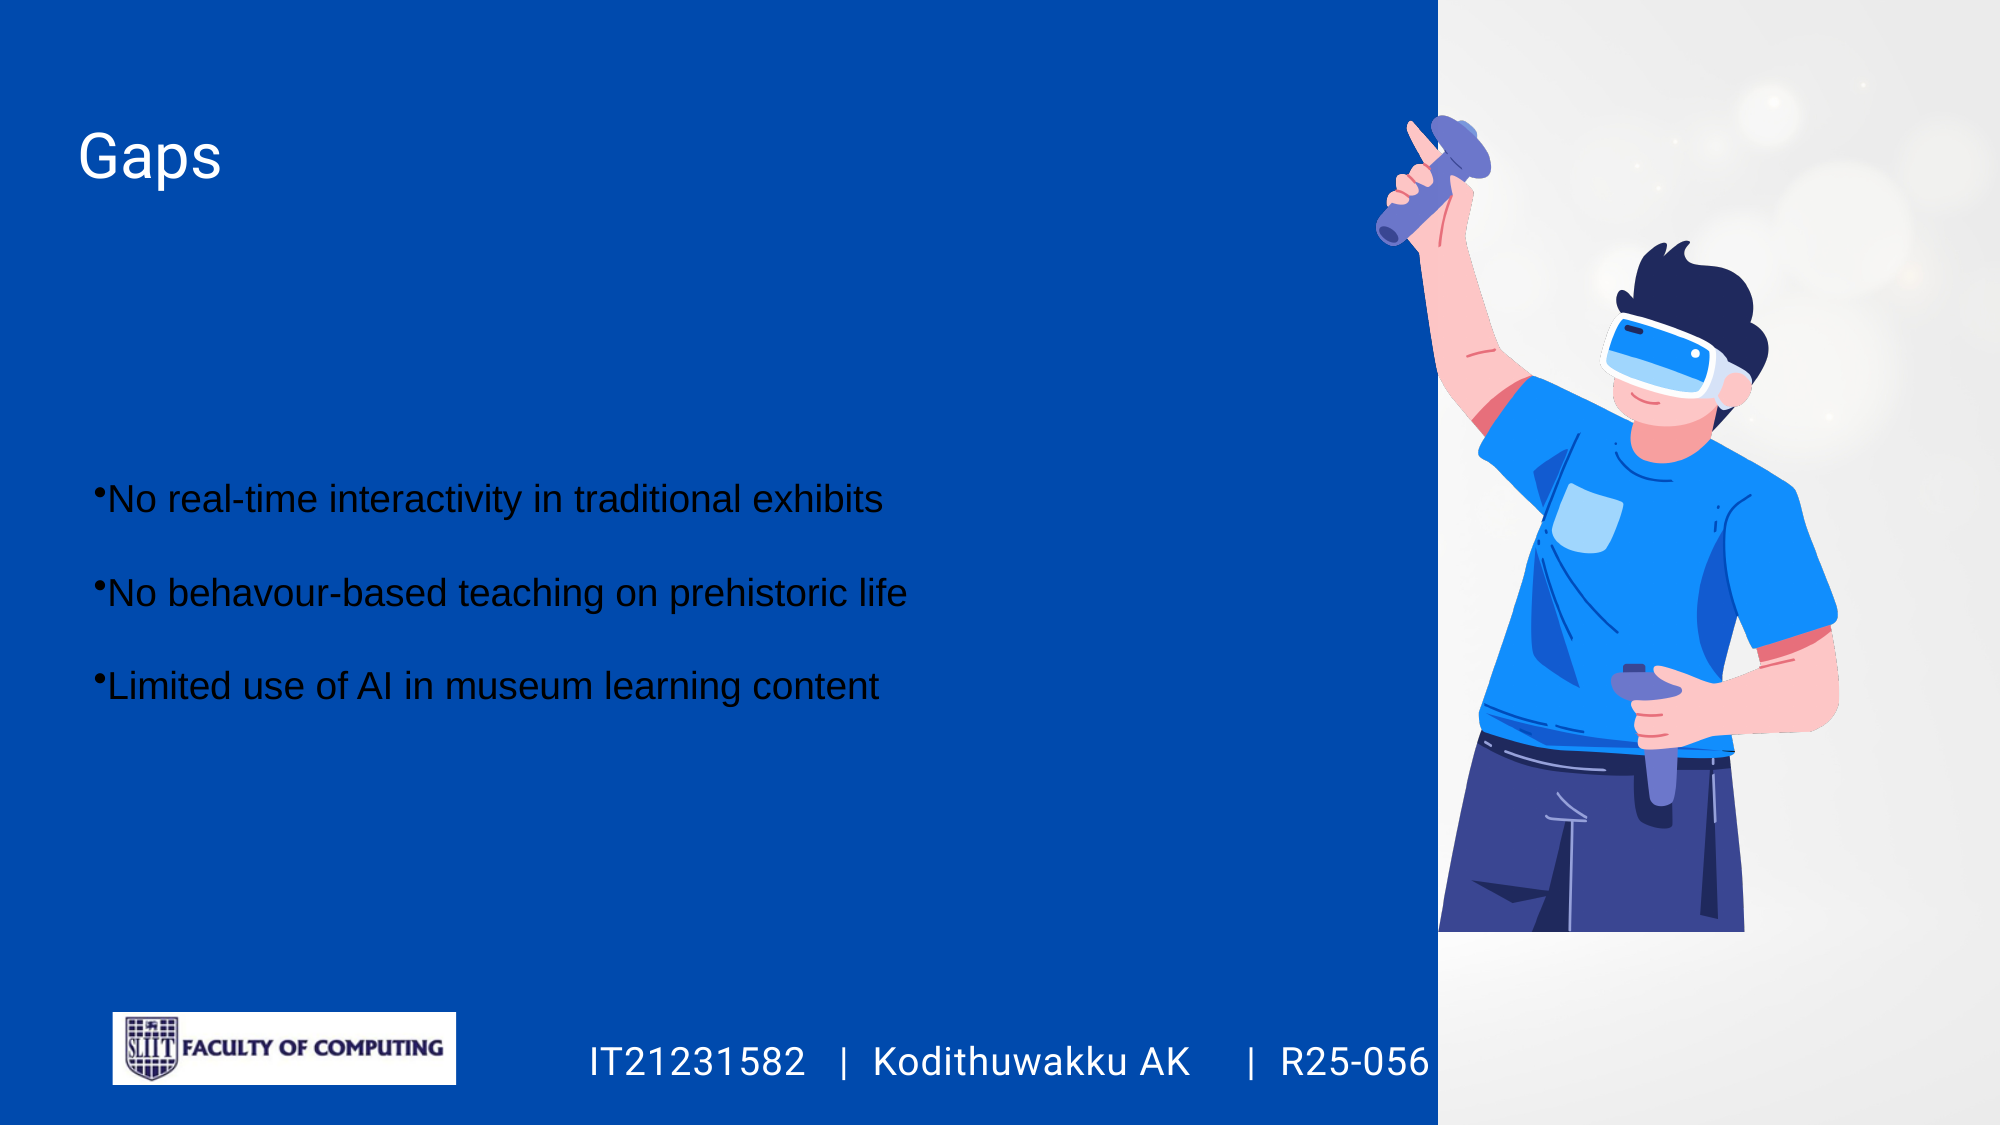

Gaps

No real-time interactivity in traditional exhibits

No behavour-based teaching on prehistoric life

Limited use of AI in museum learning content

Kodithuwakku AK
R25-056
IT21231582
|
|